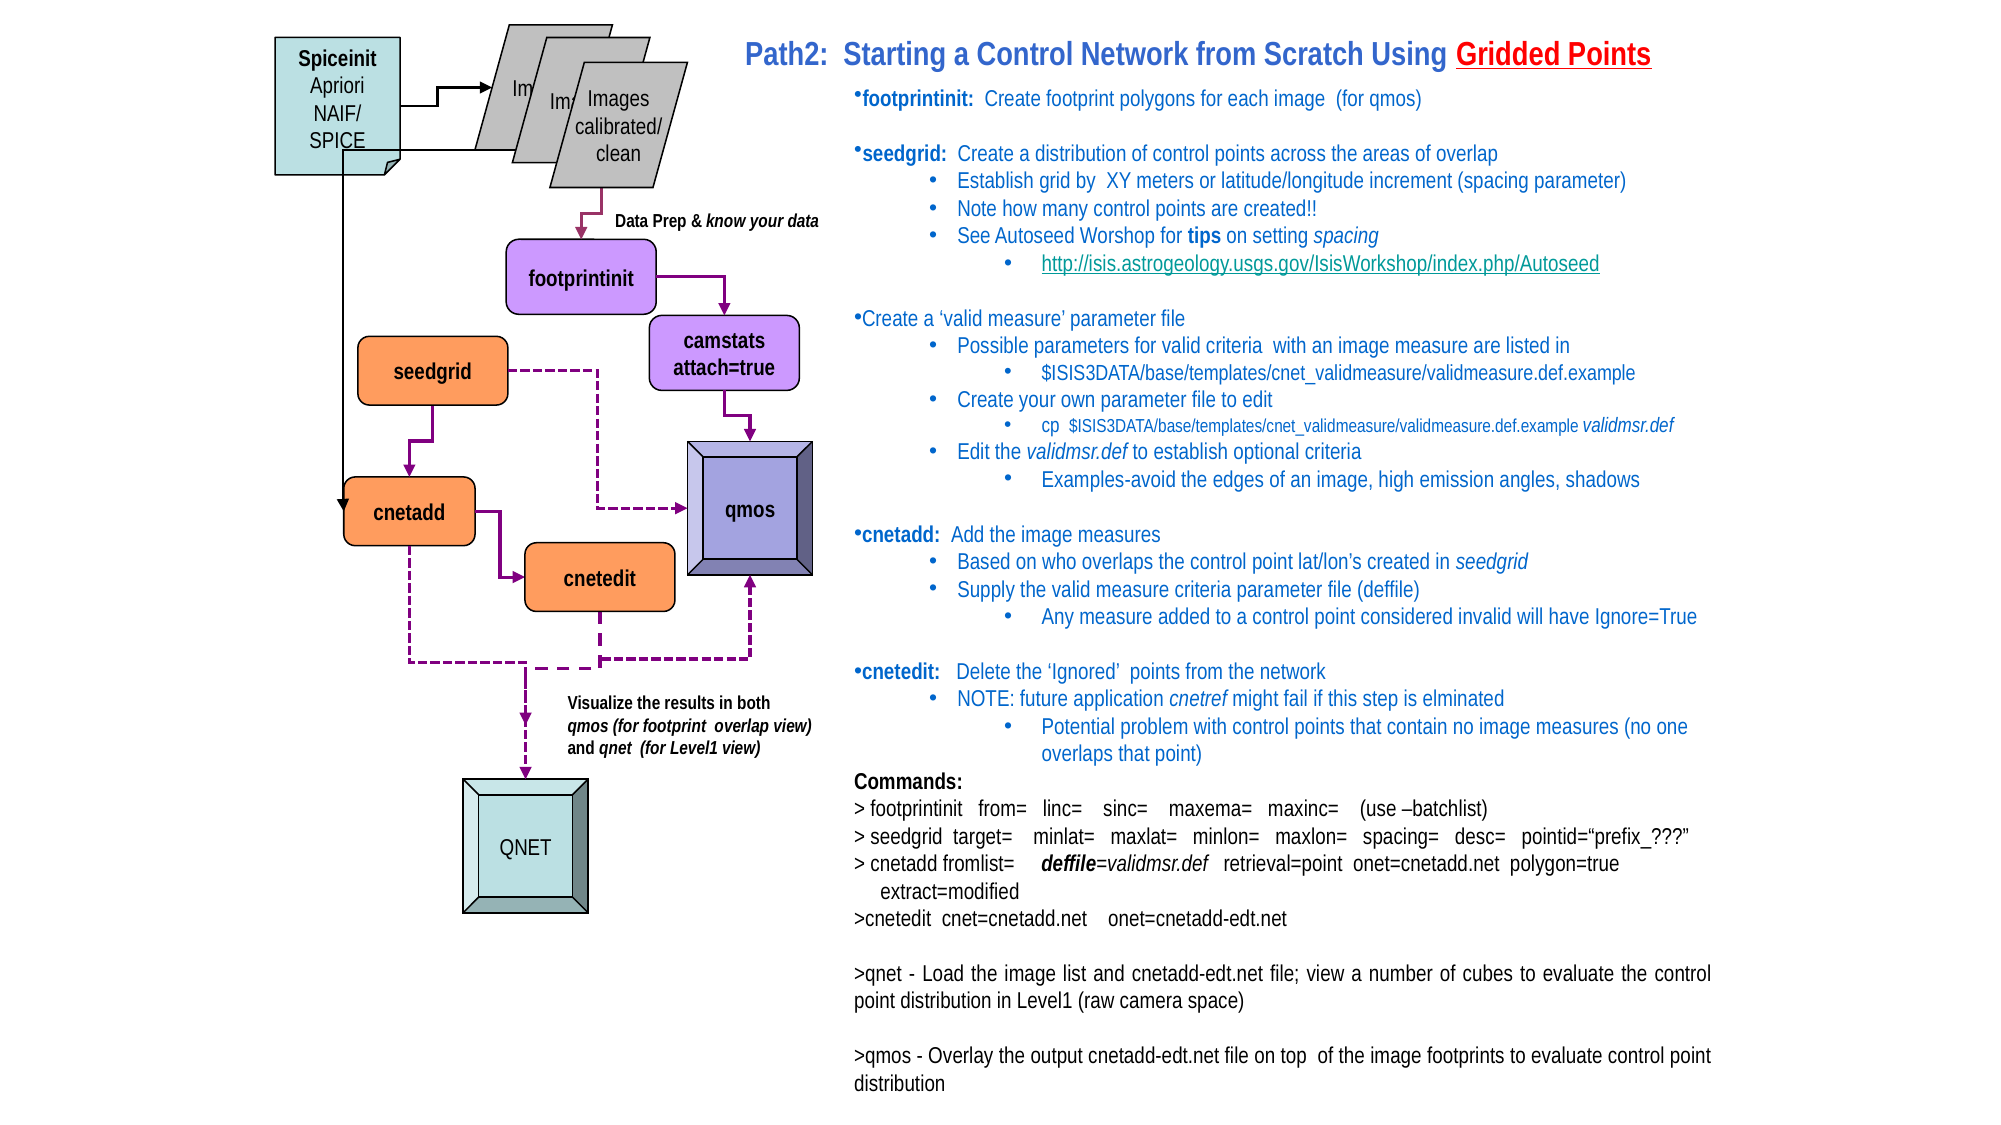

Images
Path2:  Starting a Control Network from Scratch Using Gridded Points
Spiceinit
Apriori
NAIF/
SPICE
Images

footprintinit:  Create footprint polygons for each image  (for qmos)

seedgrid:  Create a distribution of control points across the areas of overlap
Establish grid by  XY meters or latitude/longitude increment (spacing parameter)
Note how many control points are created!!
See Autoseed Worshop for tips on setting spacing
http://isis.astrogeology.usgs.gov/IsisWorkshop/index.php/Autoseed

Create a ‘valid measure’ parameter file
Possible parameters for valid criteria  with an image measure are listed in
$ISIS3DATA/base/templates/cnet_validmeasure/validmeasure.def.example
Create your own parameter file to edit
cp  $ISIS3DATA/base/templates/cnet_validmeasure/validmeasure.def.example validmsr.def
Edit the validmsr.def to establish optional criteria
Examples-avoid the edges of an image, high emission angles, shadows

cnetadd:  Add the image measures
Based on who overlaps the control point lat/lon’s created in seedgrid
Supply the valid measure criteria parameter file (deffile)
Any measure added to a control point considered invalid will have Ignore=True

cnetedit:   Delete the ‘Ignored’  points from the network
NOTE: future application cnetref might fail if this step is elminated
Potential problem with control points that contain no image measures (no one overlaps that point)
Commands:
> footprintinit   from=   linc=    sinc=    maxema=   maxinc=    (use –batchlist)
> seedgrid  target=    minlat=   maxlat=   minlon=   maxlon=   spacing=   desc=   pointid=“prefix_???”
> cnetadd fromlist=     deffile=validmsr.def   retrieval=point  onet=cnetadd.net  polygon=true
     extract=modified
>cnetedit  cnet=cnetadd.net    onet=cnetadd-edt.net

>qnet - Load the image list and cnetadd-edt.net file; view a number of cubes to evaluate the control point distribution in Level1 (raw camera space)

>qmos - Overlay the output cnetadd-edt.net file on top  of the image footprints to evaluate control point distribution
Images
calibrated/
clean
Data Prep & know your data
footprintinit
camstats
attach=true
seedgrid
qmos
cnetadd
cnetedit
Visualize the results in both qmos (for footprint  overlap view) and qnet  (for Level1 view)
QNET